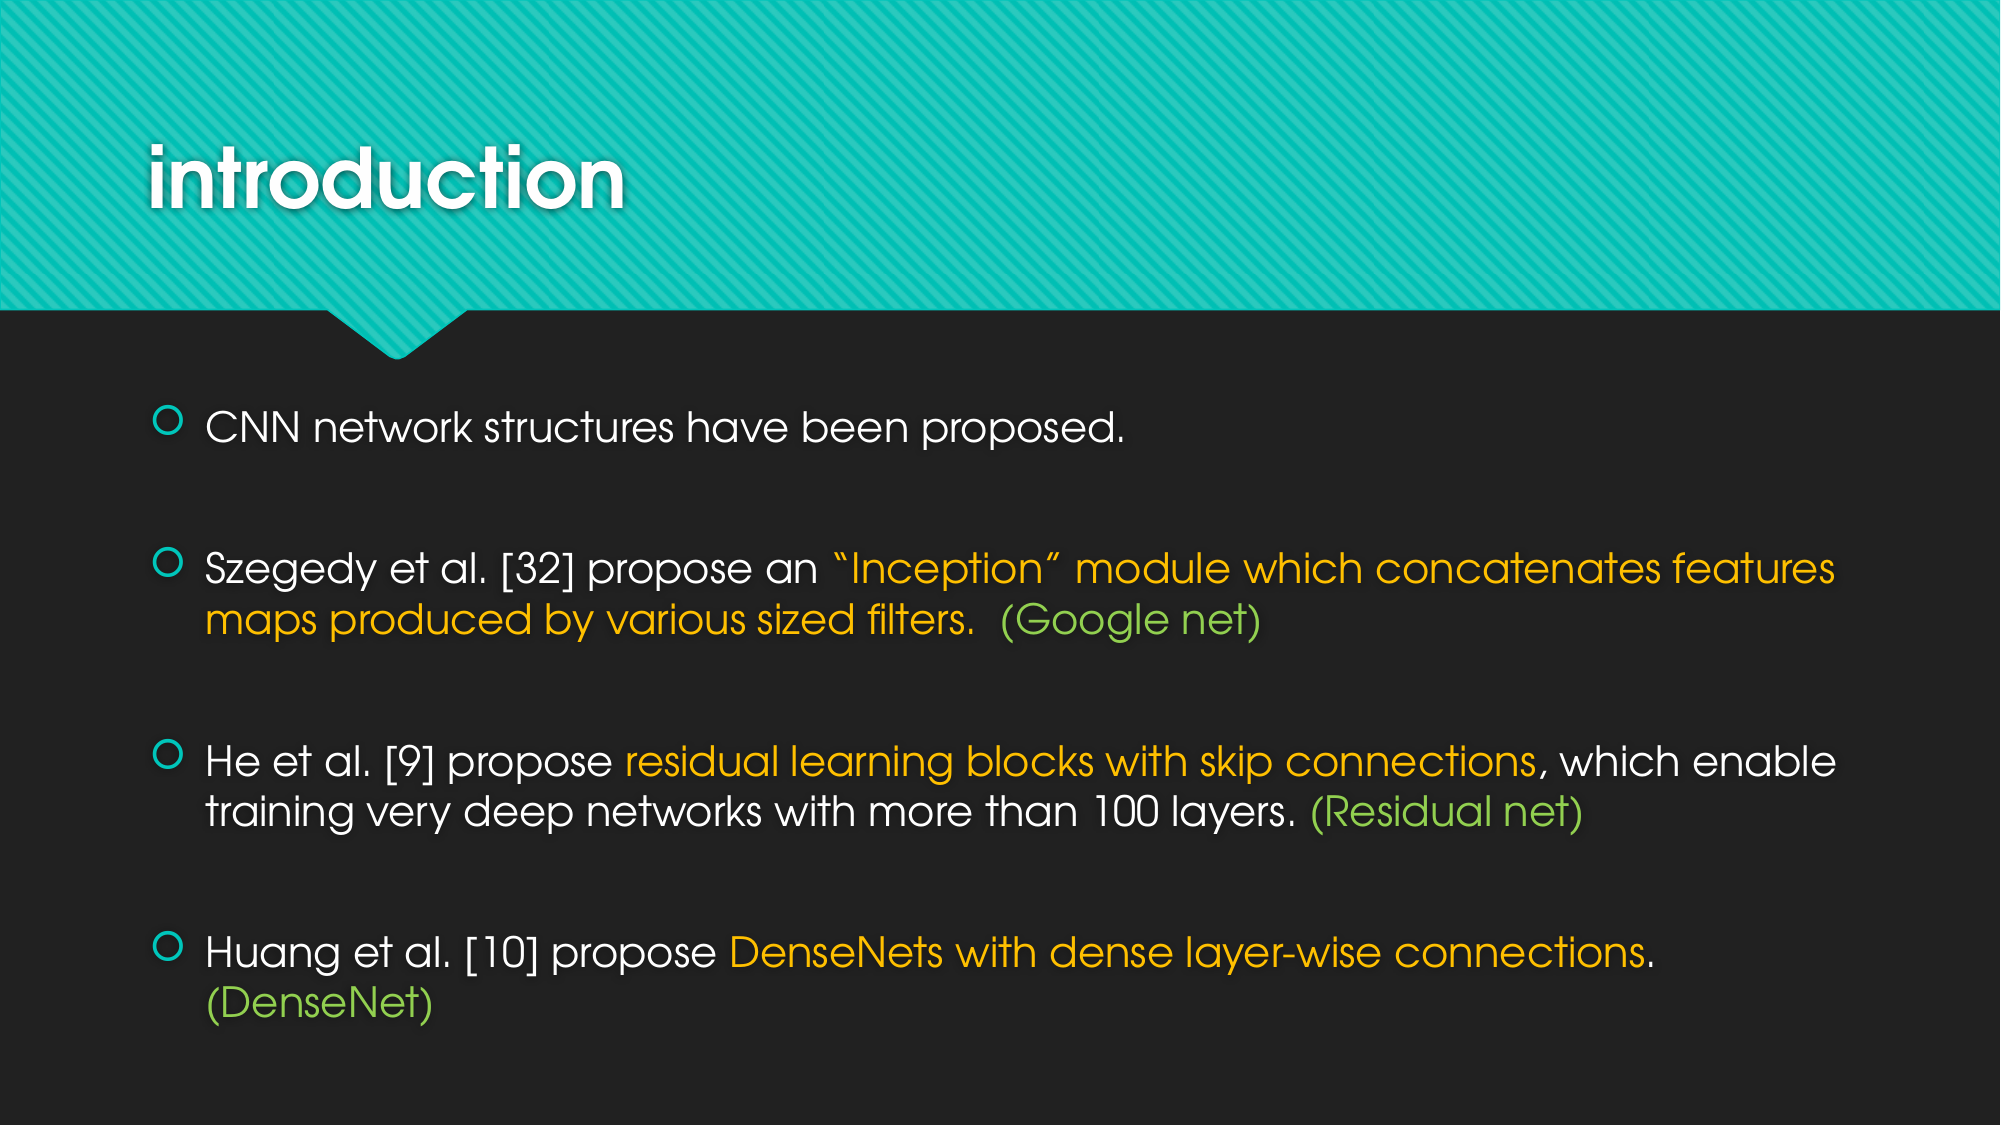

# introduction
CNN network structures have been proposed.

Szegedy et al. [32] propose an “Inception” module which concatenates features maps produced by various sized filters.  (Google net)

He et al. [9] propose residual learning blocks with skip connections, which enable training very deep networks with more than 100 layers. (Residual net)

Huang et al. [10] propose DenseNets with dense layer-wise connections. (DenseNet)